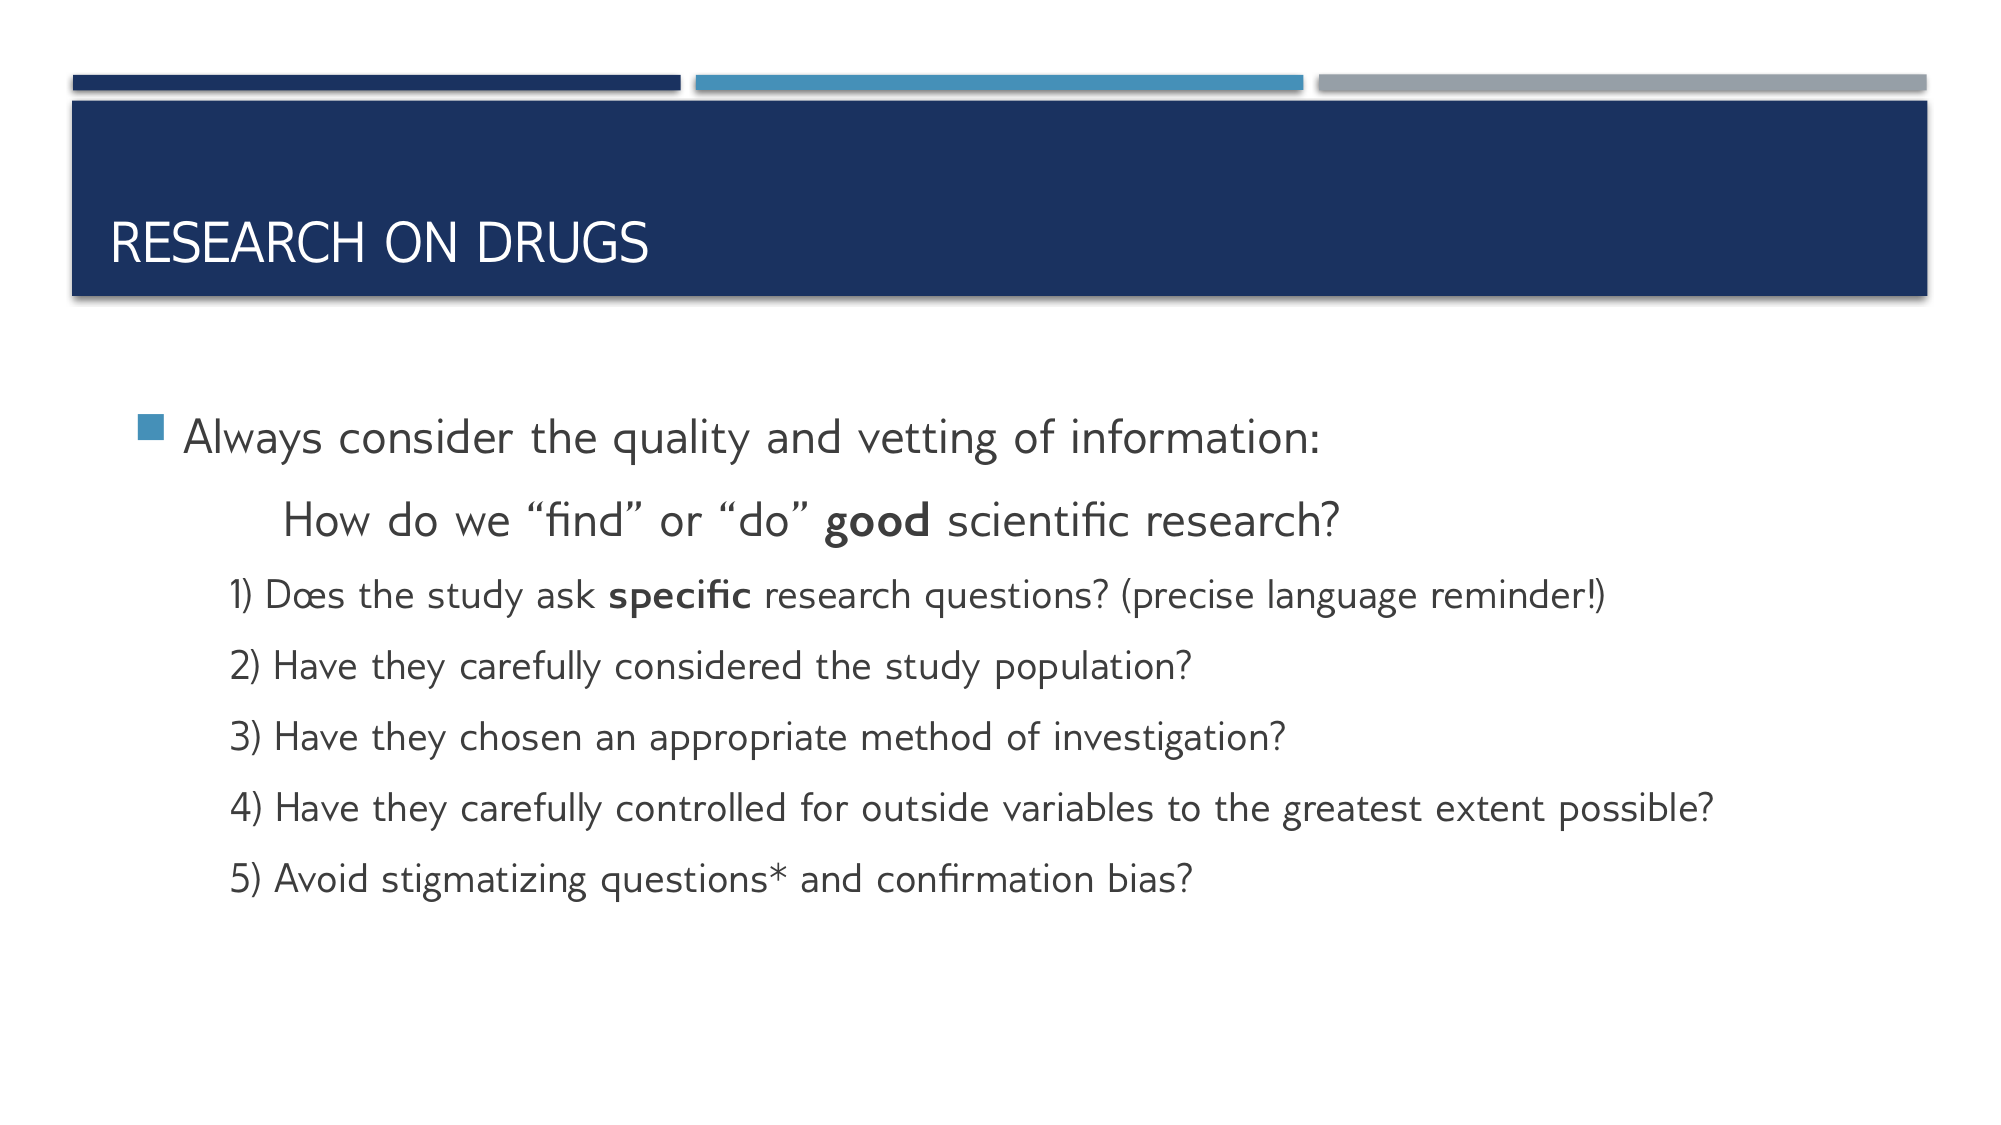

# Research on drugs
Always consider the quality and vetting of information:
	How do we “find” or “do” good scientific research?
1) Does the study ask specific research questions? (precise language reminder!)
2) Have they carefully considered the study population?
3) Have they chosen an appropriate method of investigation?
4) Have they carefully controlled for outside variables to the greatest extent possible?
5) Avoid stigmatizing questions* and confirmation bias?